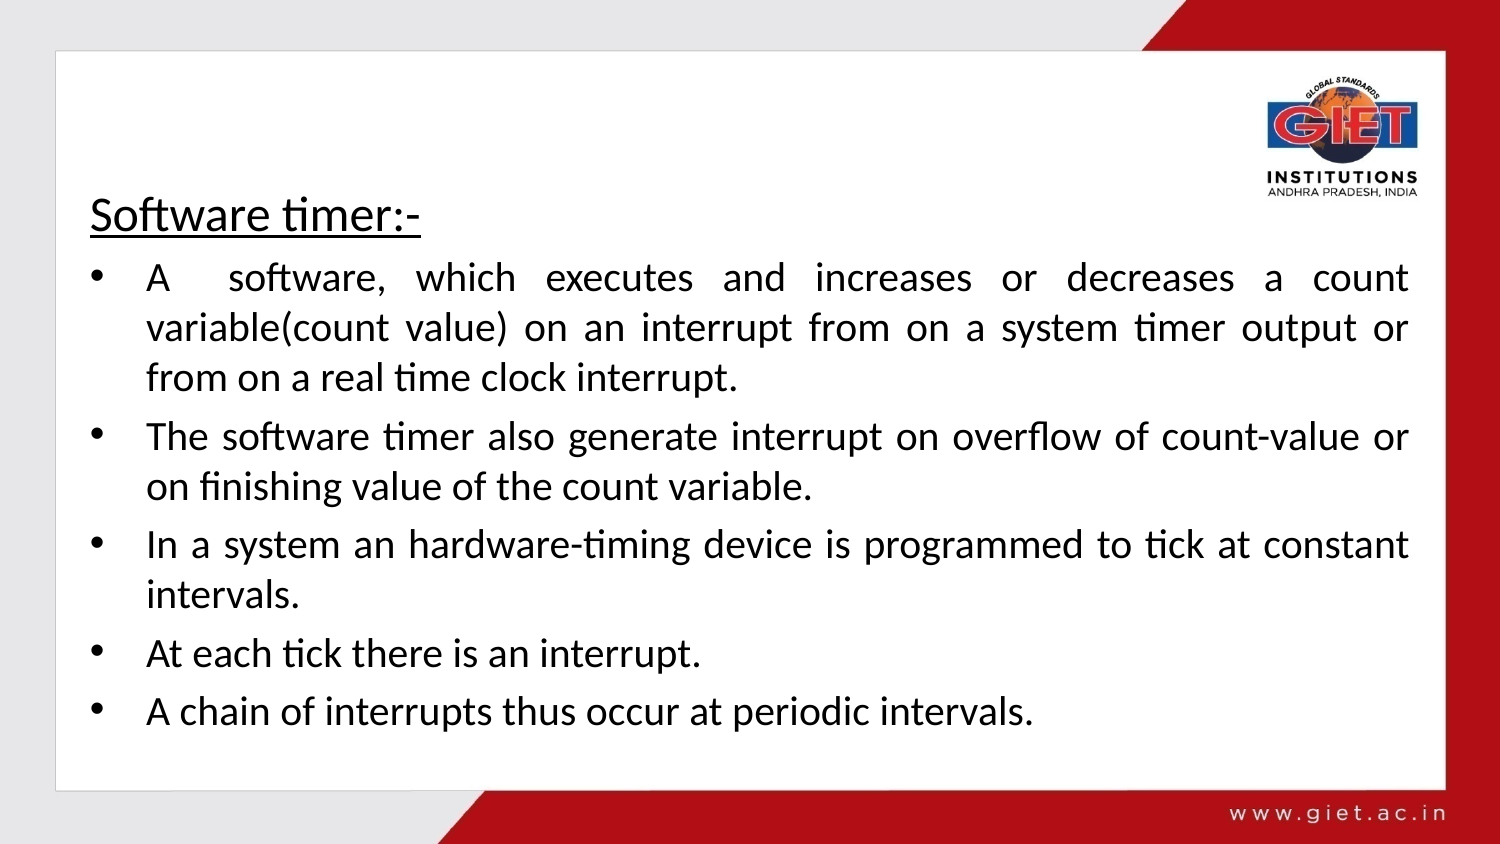

#
Software timer:-
A  software, which executes and increases or decreases a count variable(count value) on an interrupt from on a system timer output or from on a real time clock interrupt.
The software timer also generate interrupt on overflow of count-value or on finishing value of the count variable.
In a system an hardware-timing device is programmed to tick at constant intervals.
At each tick there is an interrupt.
A chain of interrupts thus occur at periodic intervals.